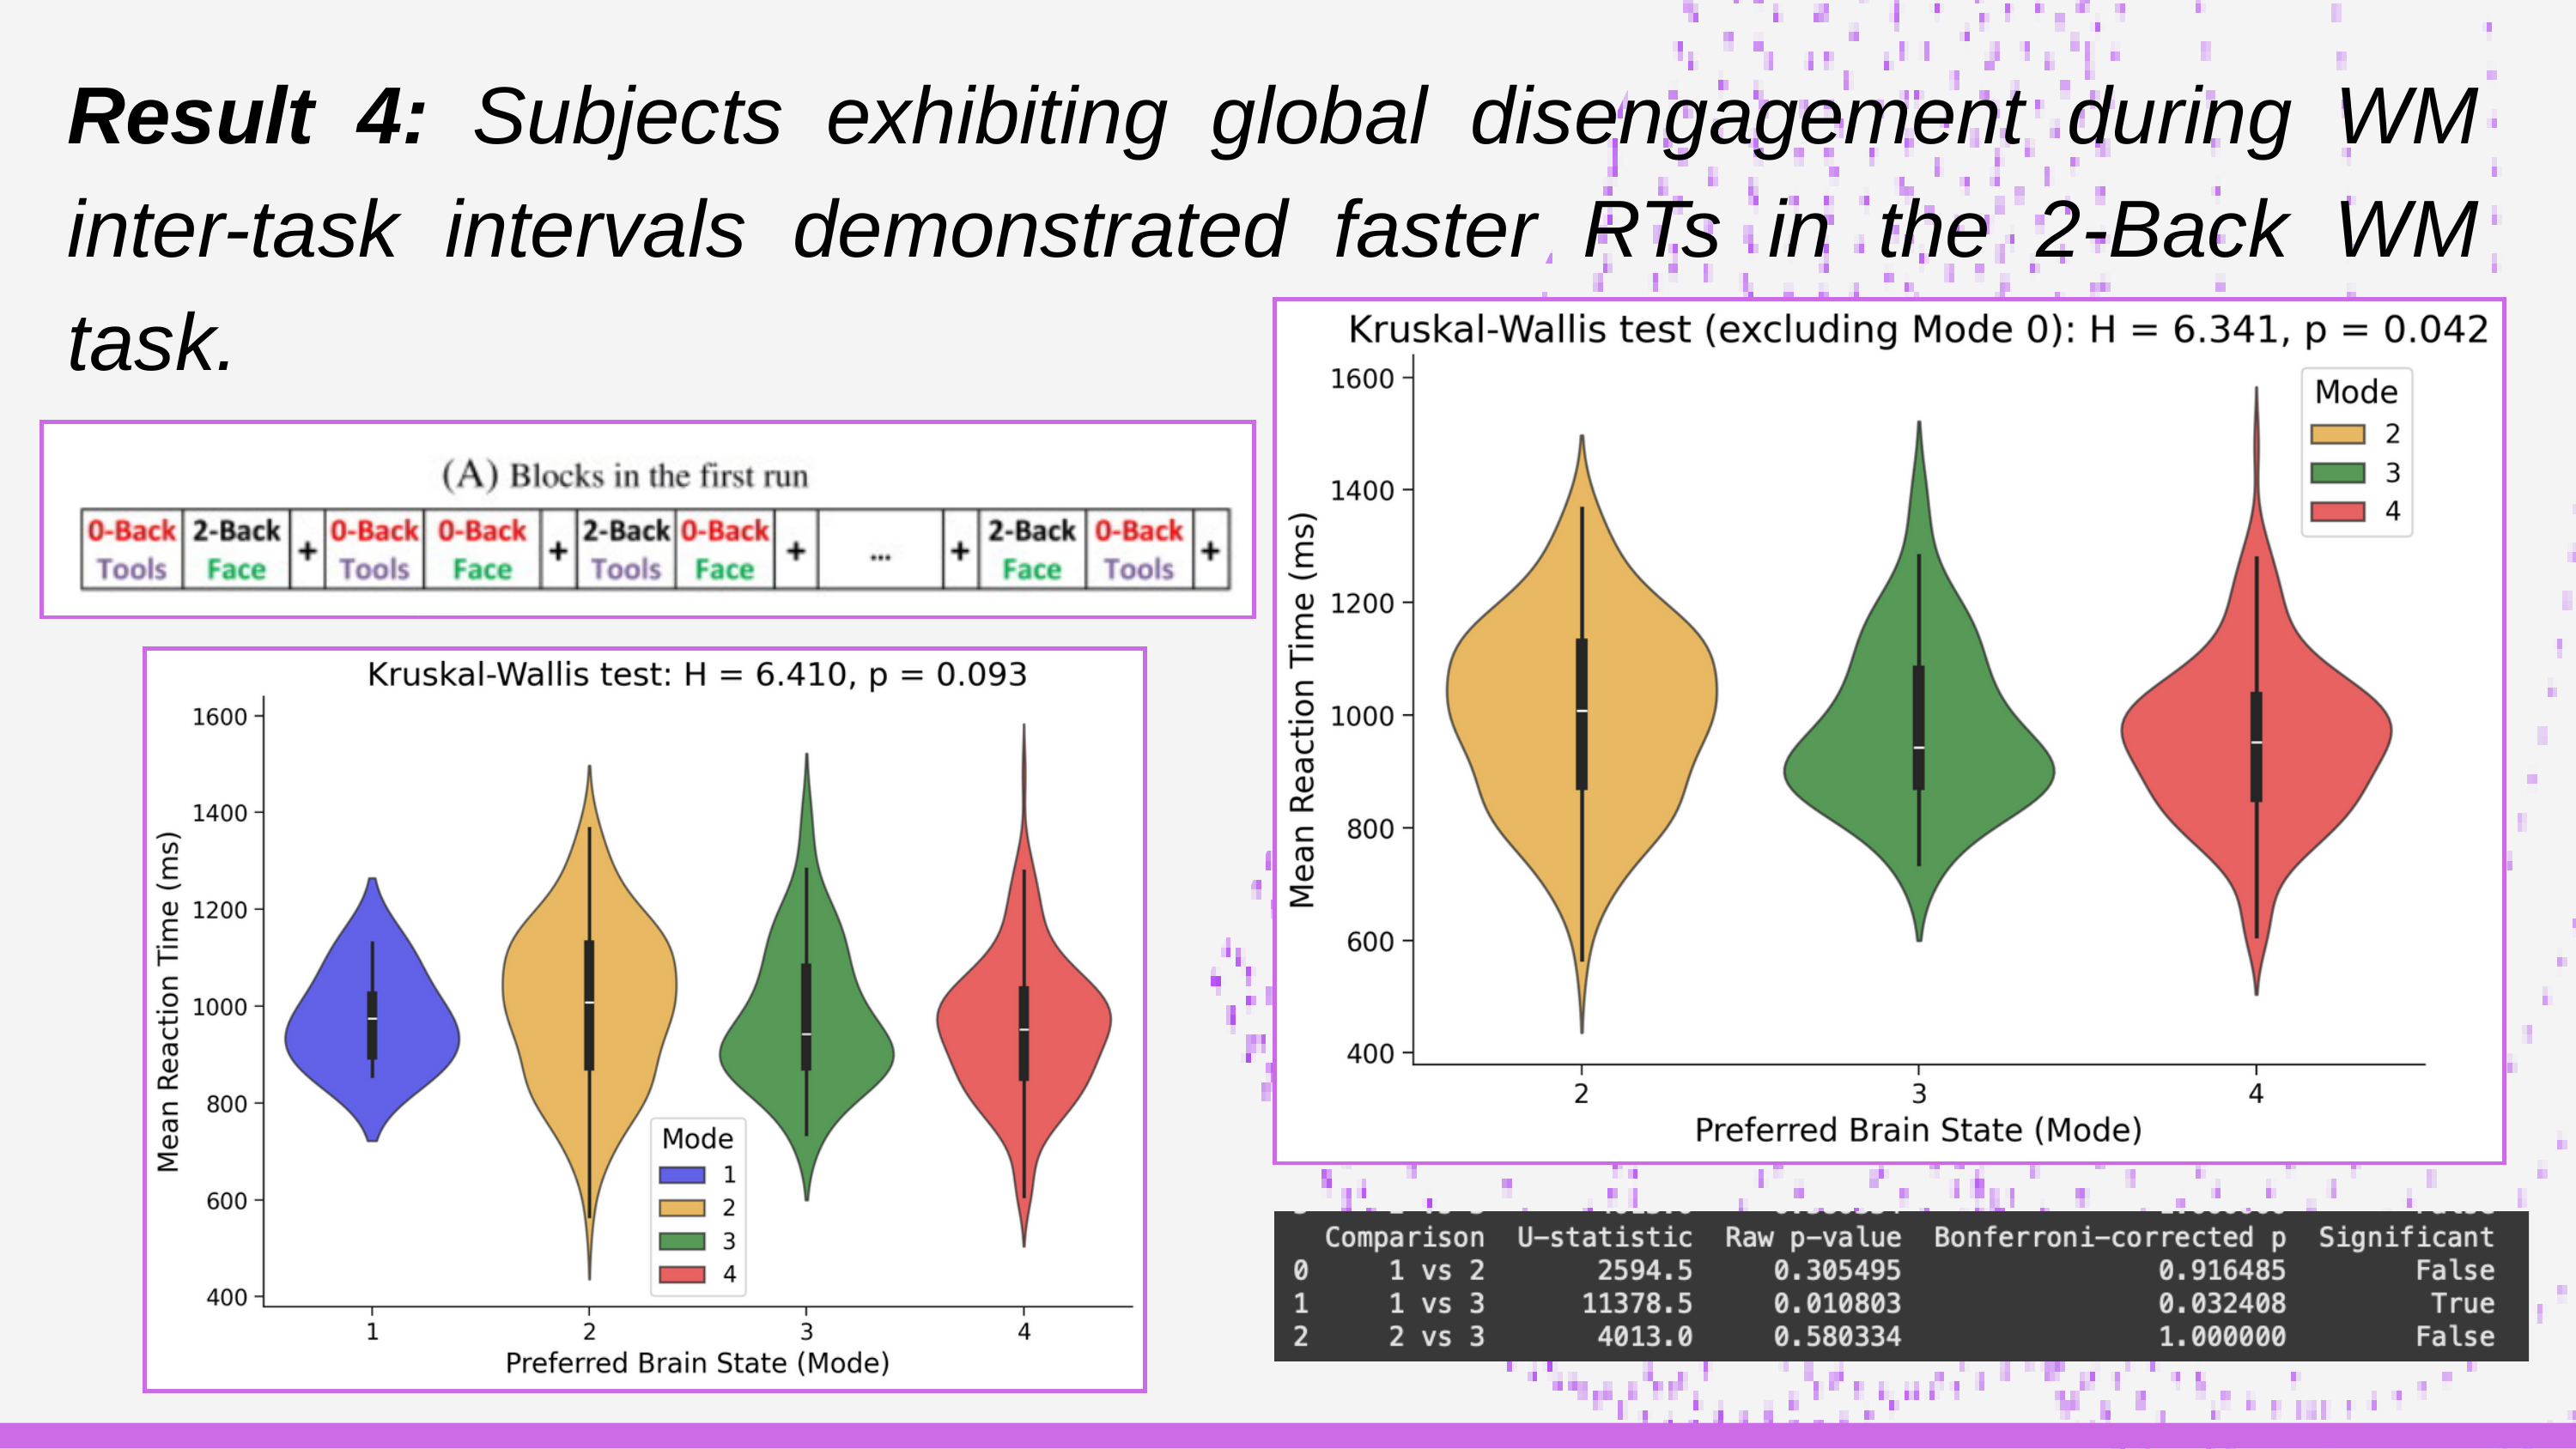

Result 4: Subjects exhibiting global disengagement during WM inter-task intervals demonstrated faster RTs in the 2-Back WM task.